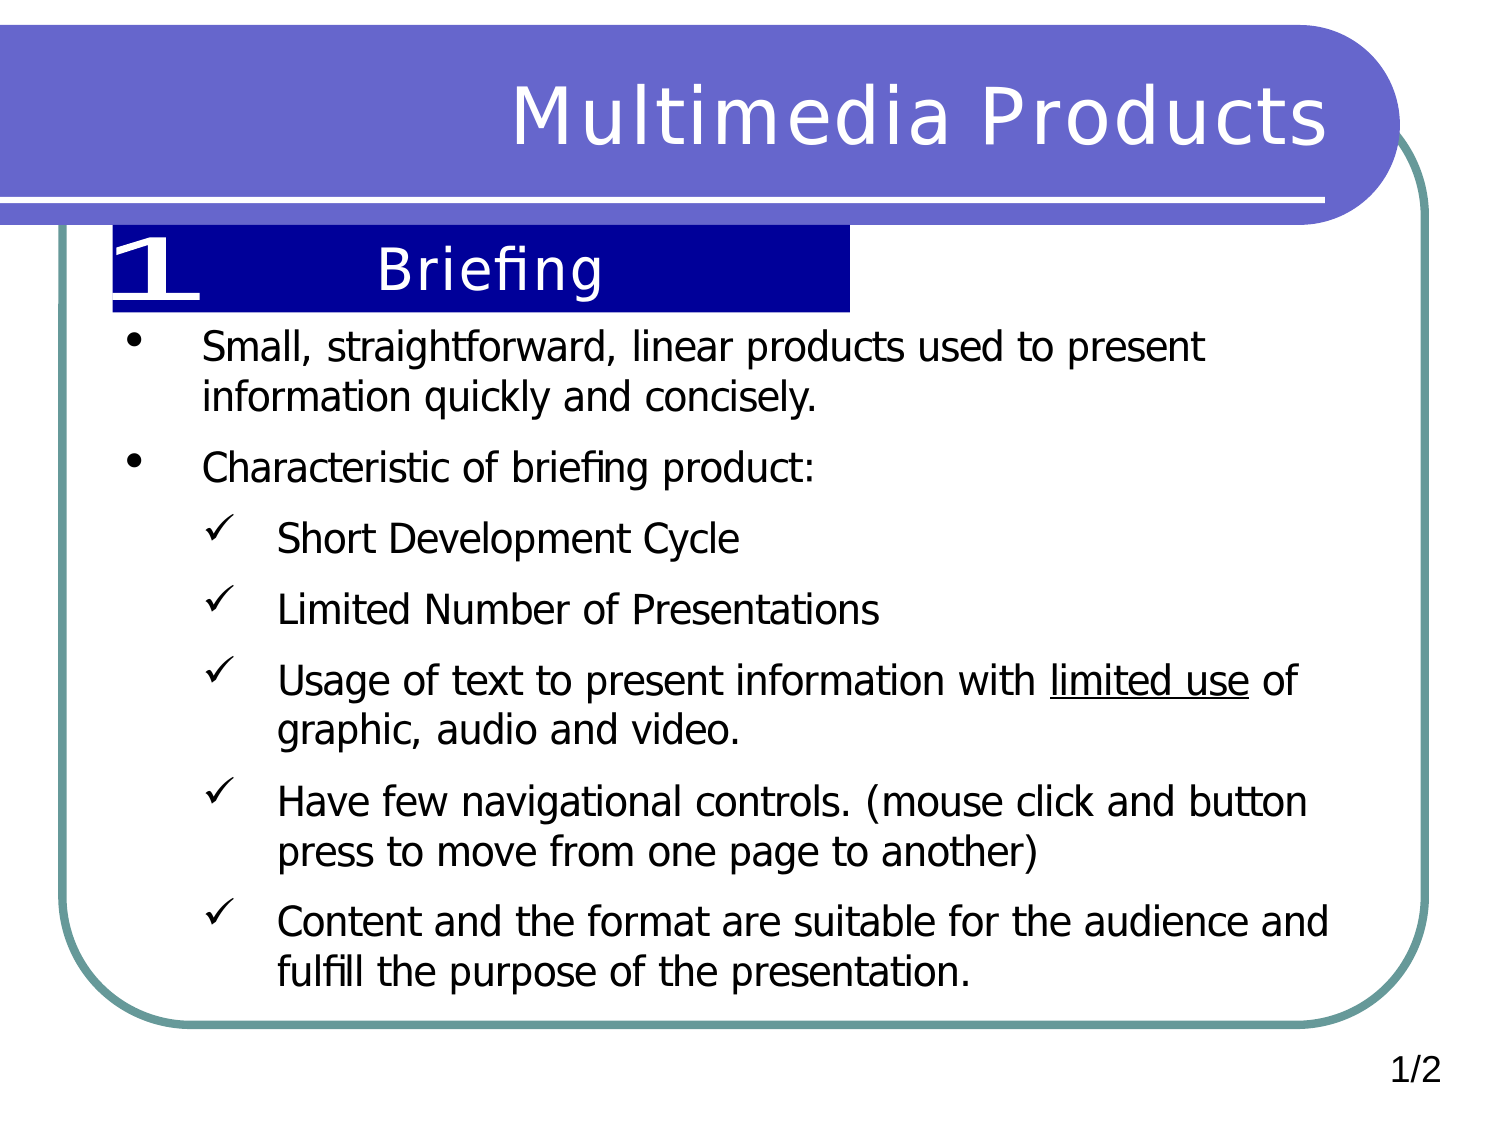

# Multimedia Products
	Briefing Products
1
Small, straightforward, linear products used to present information quickly and concisely.
Characteristic of briefing product:
Short Development Cycle
Limited Number of Presentations
Usage of text to present information with limited use of graphic, audio and video.
Have few navigational controls. (mouse click and button press to move from one page to another)
Content and the format are suitable for the audience and fulfill the purpose of the presentation.
1/2